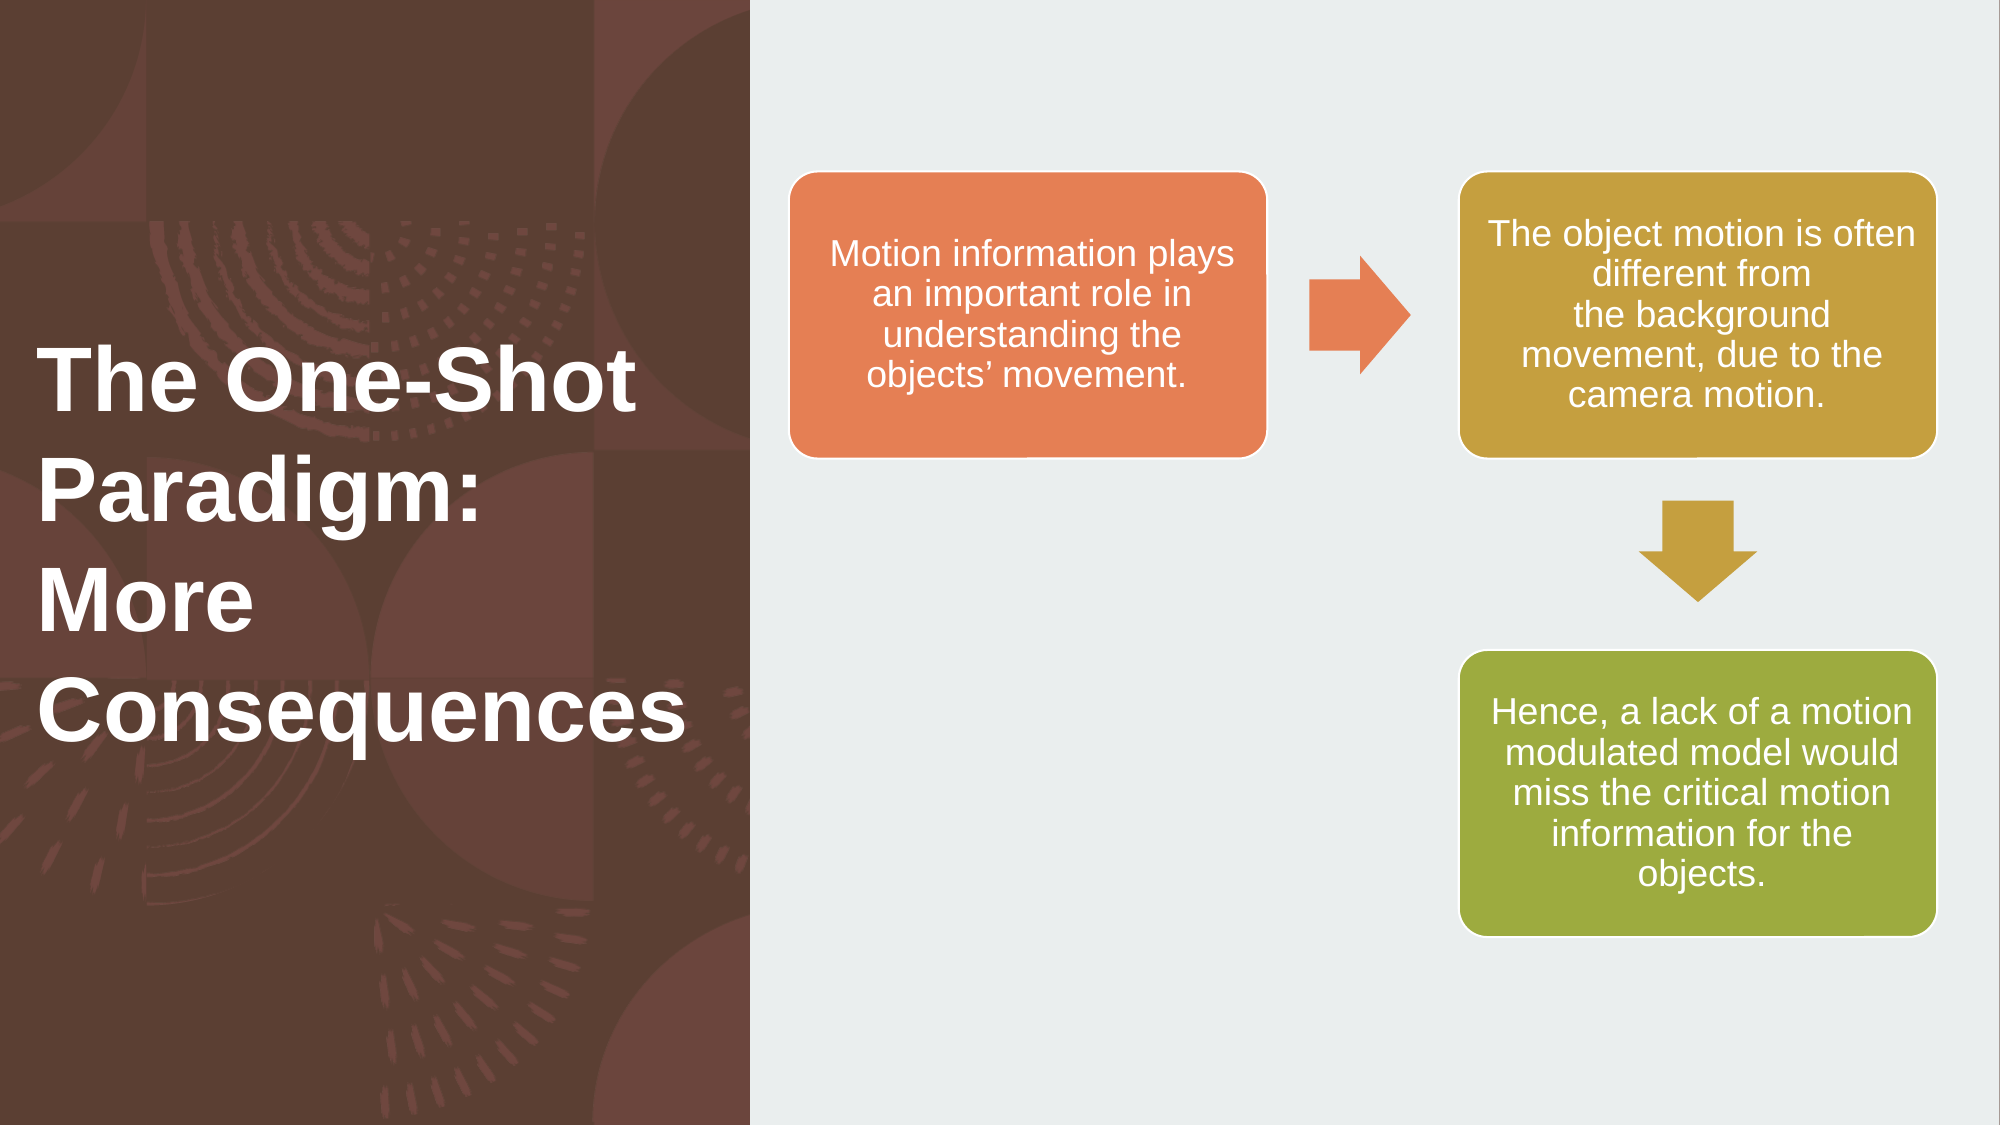

Motion information plays an important role in understanding the objects’ movement.

The object motion is often different from the background movement, due to the camera motion.

Hence, a lack of a motion modulated model would miss the critical motion information for the objects.
# The One-Shot Paradigm: More Consequences